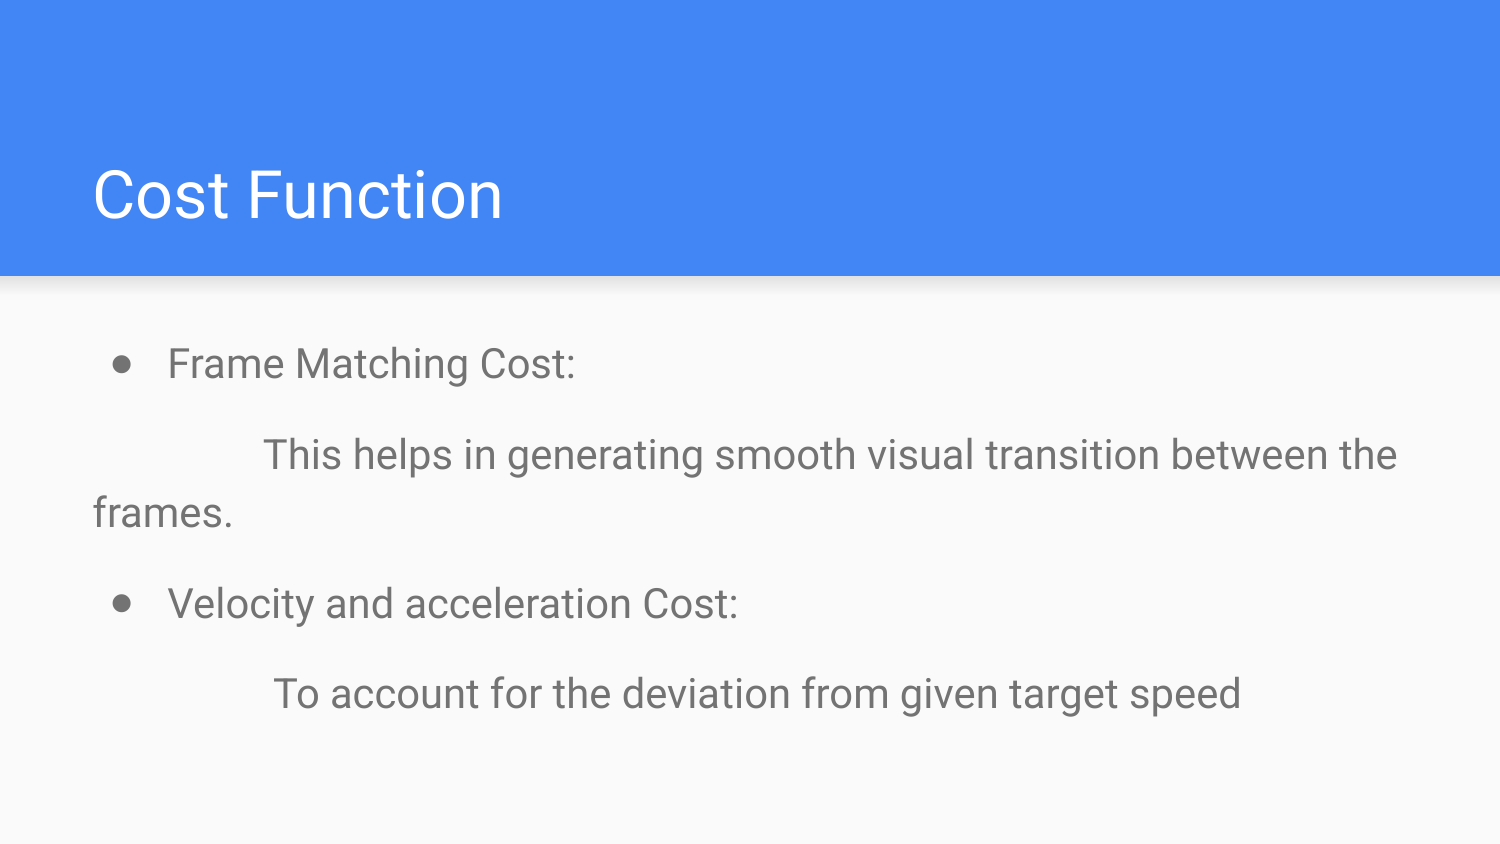

# Cost Function
Frame Matching Cost:
	  This helps in generating smooth visual transition between the frames.
Velocity and acceleration Cost:
	   To account for the deviation from given target speed